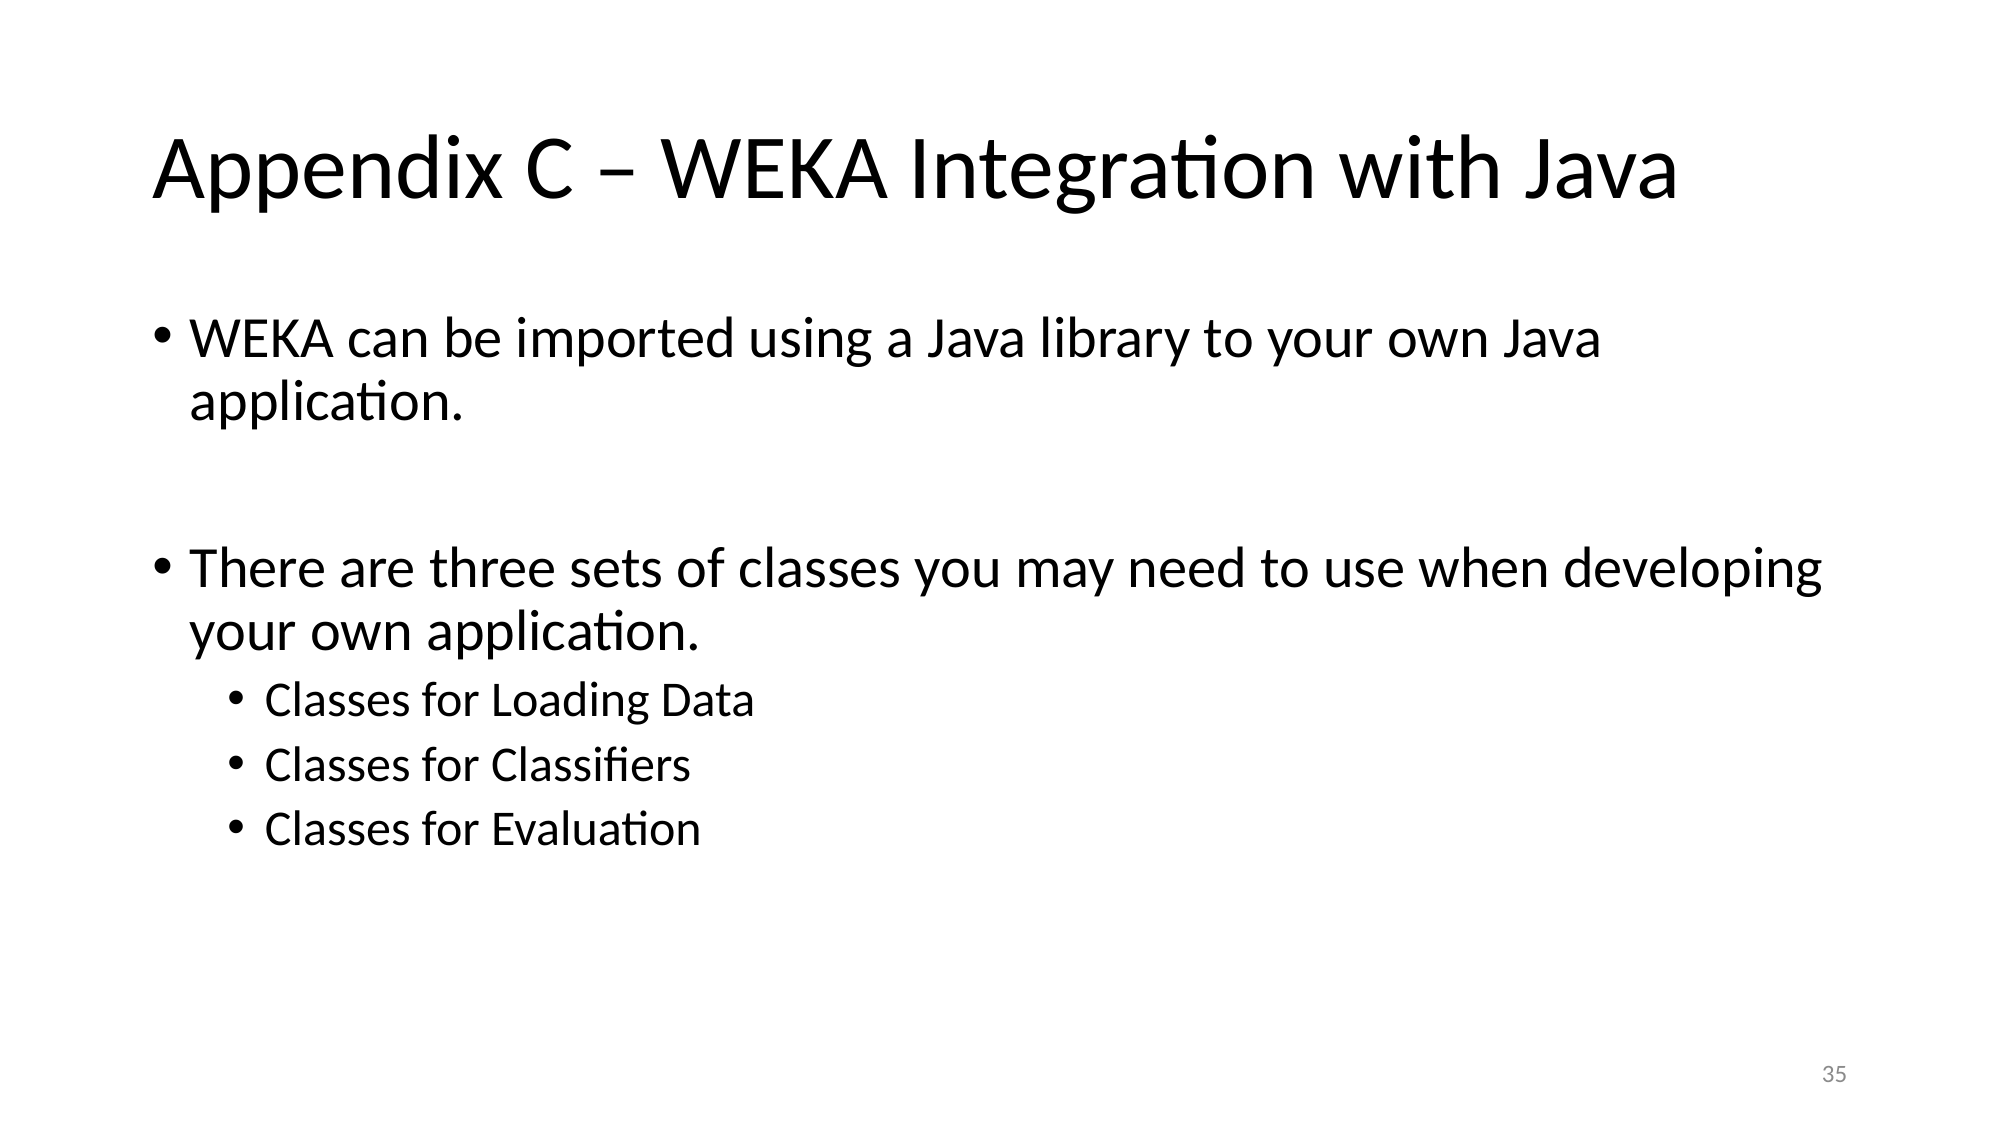

# Appendix C – WEKA Integration with Java
WEKA can be imported using a Java library to your own Java application.

There are three sets of classes you may need to use when developing your own application.
Classes for Loading Data
Classes for Classifiers
Classes for Evaluation

35